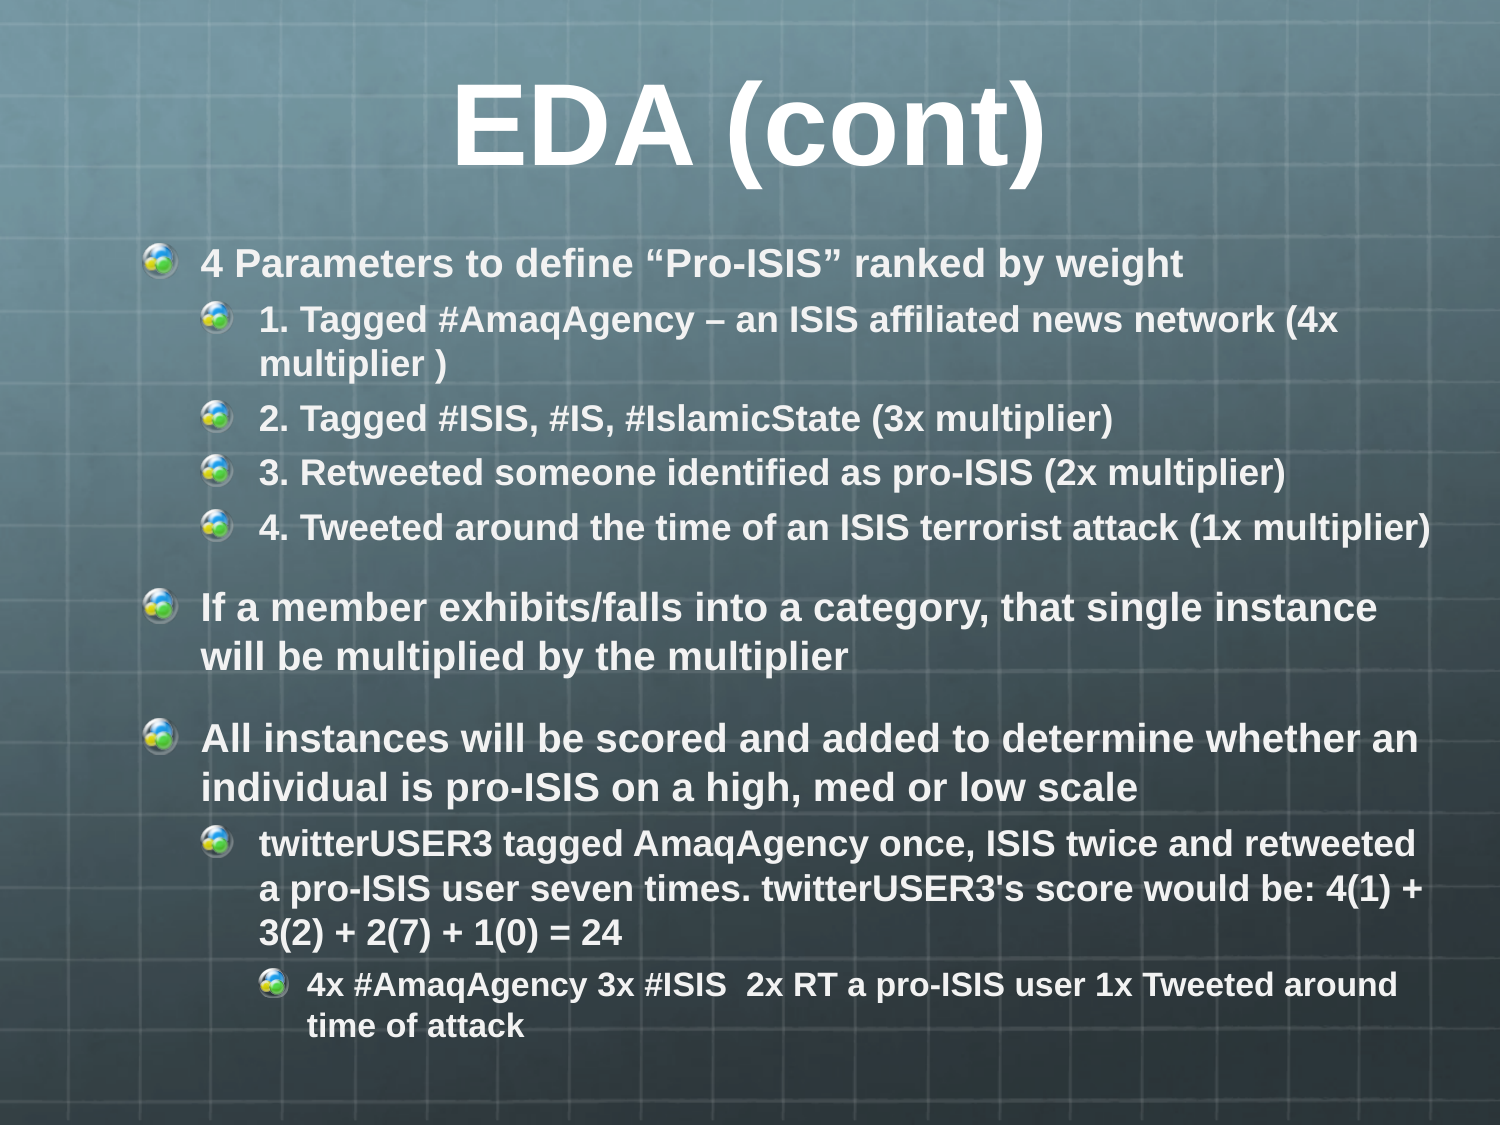

# EDA (cont)
4 Parameters to define “Pro-ISIS” ranked by weight
1. Tagged #AmaqAgency – an ISIS affiliated news network (4x multiplier )
2. Tagged #ISIS, #IS, #IslamicState (3x multiplier)
3. Retweeted someone identified as pro-ISIS (2x multiplier)
4. Tweeted around the time of an ISIS terrorist attack (1x multiplier)
If a member exhibits/falls into a category, that single instance will be multiplied by the multiplier
All instances will be scored and added to determine whether an individual is pro-ISIS on a high, med or low scale
twitterUSER3 tagged AmaqAgency once, ISIS twice and retweeted a pro-ISIS user seven times. twitterUSER3's score would be: 4(1) + 3(2) + 2(7) + 1(0) = 24
4x #AmaqAgency 3x #ISIS  2x RT a pro-ISIS user 1x Tweeted around time of attack